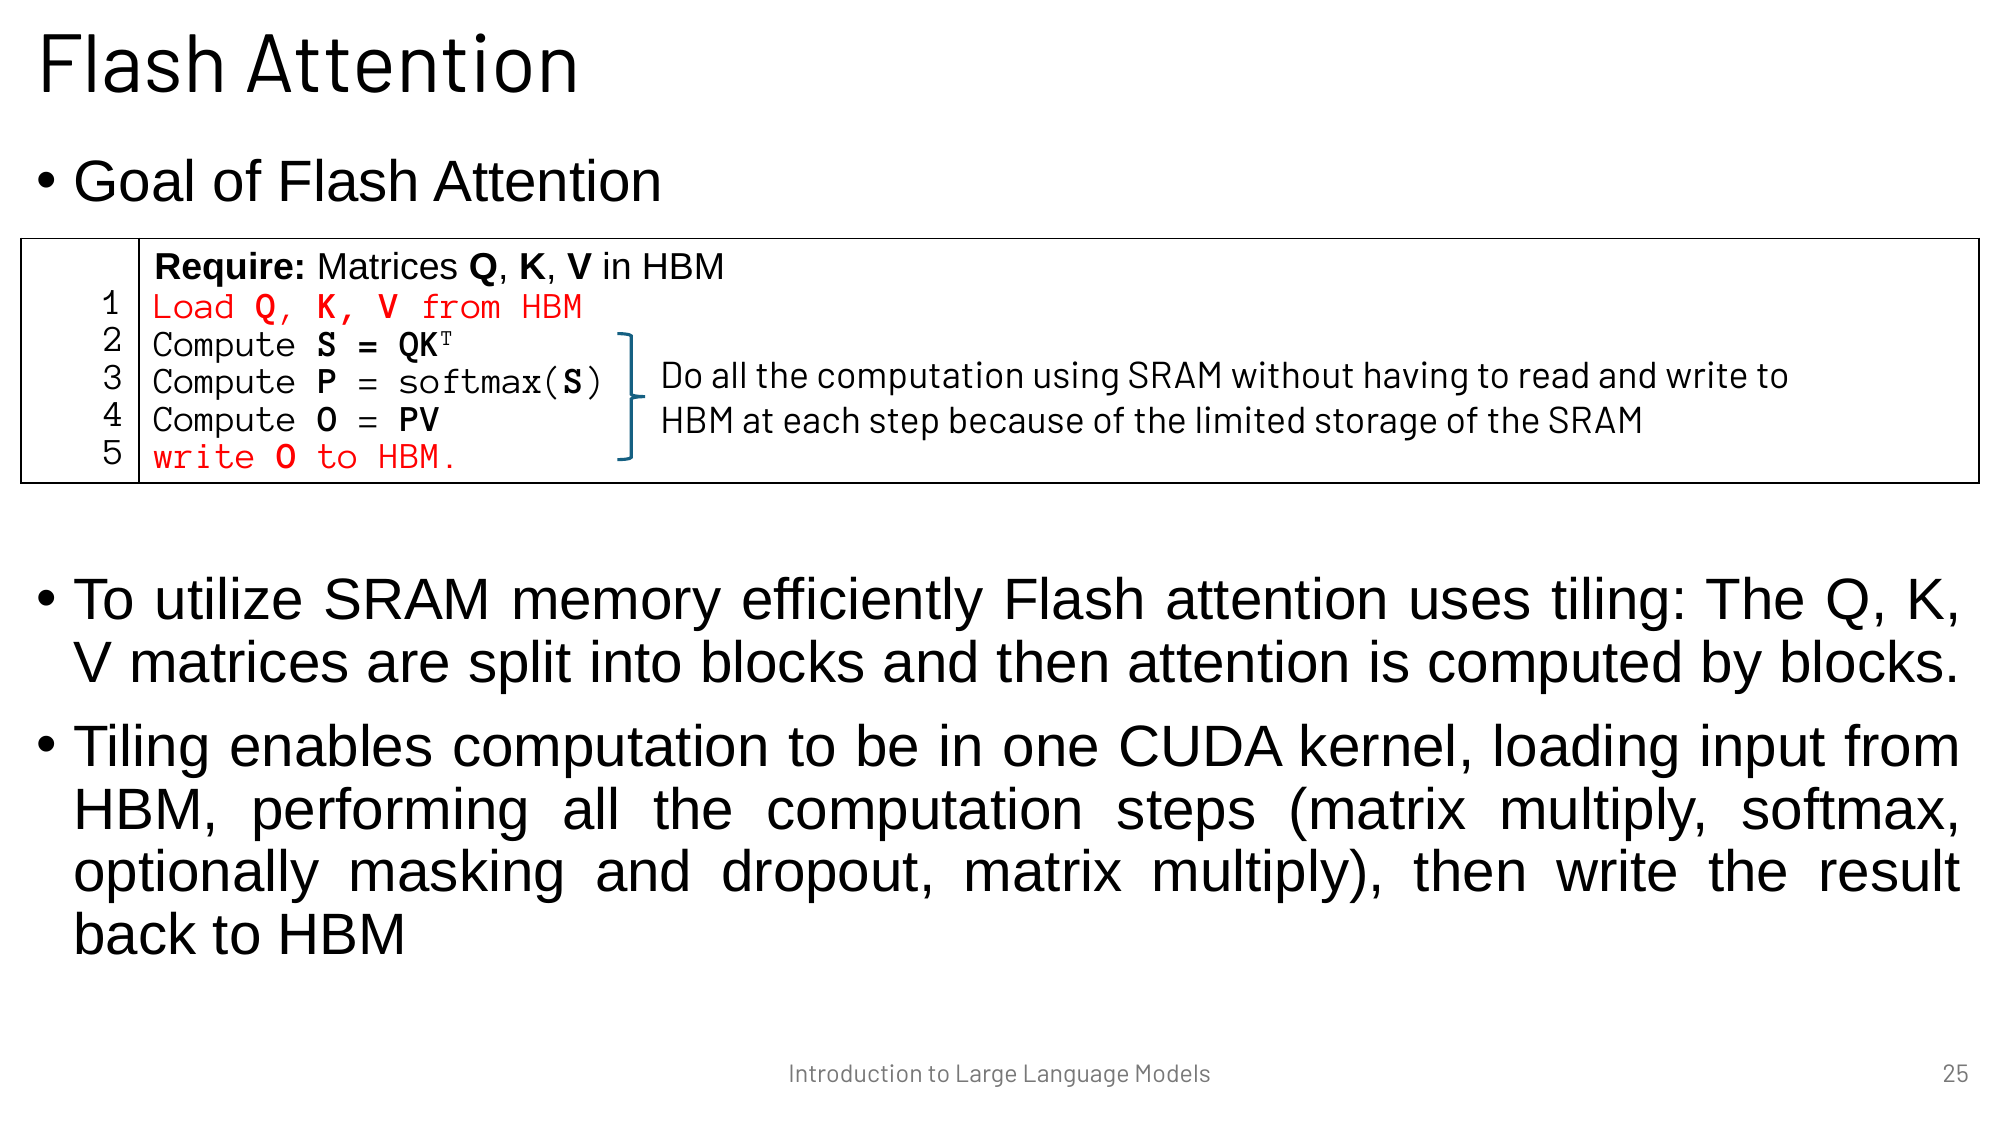

# Flash Attention
Goal of Flash Attention

To utilize SRAM memory efficiently Flash attention uses tiling: The Q, K, V matrices are split into blocks and then attention is computed by blocks.
Tiling enables computation to be in one CUDA kernel, loading input from HBM, performing all the computation steps (matrix multiply, softmax, optionally masking and dropout, matrix multiply), then write the result back to HBM
| 1 2 3 4 5 | Require: Matrices Q, K, V in HBM Load Q, K, V from HBM Compute S = QKT Compute P = softmax(S) Compute O = PV write O to HBM. |
| --- | --- |

Do all the computation using SRAM without having to read and write to HBM at each step because of the limited storage of the SRAM
Introduction to Large Language Models
25